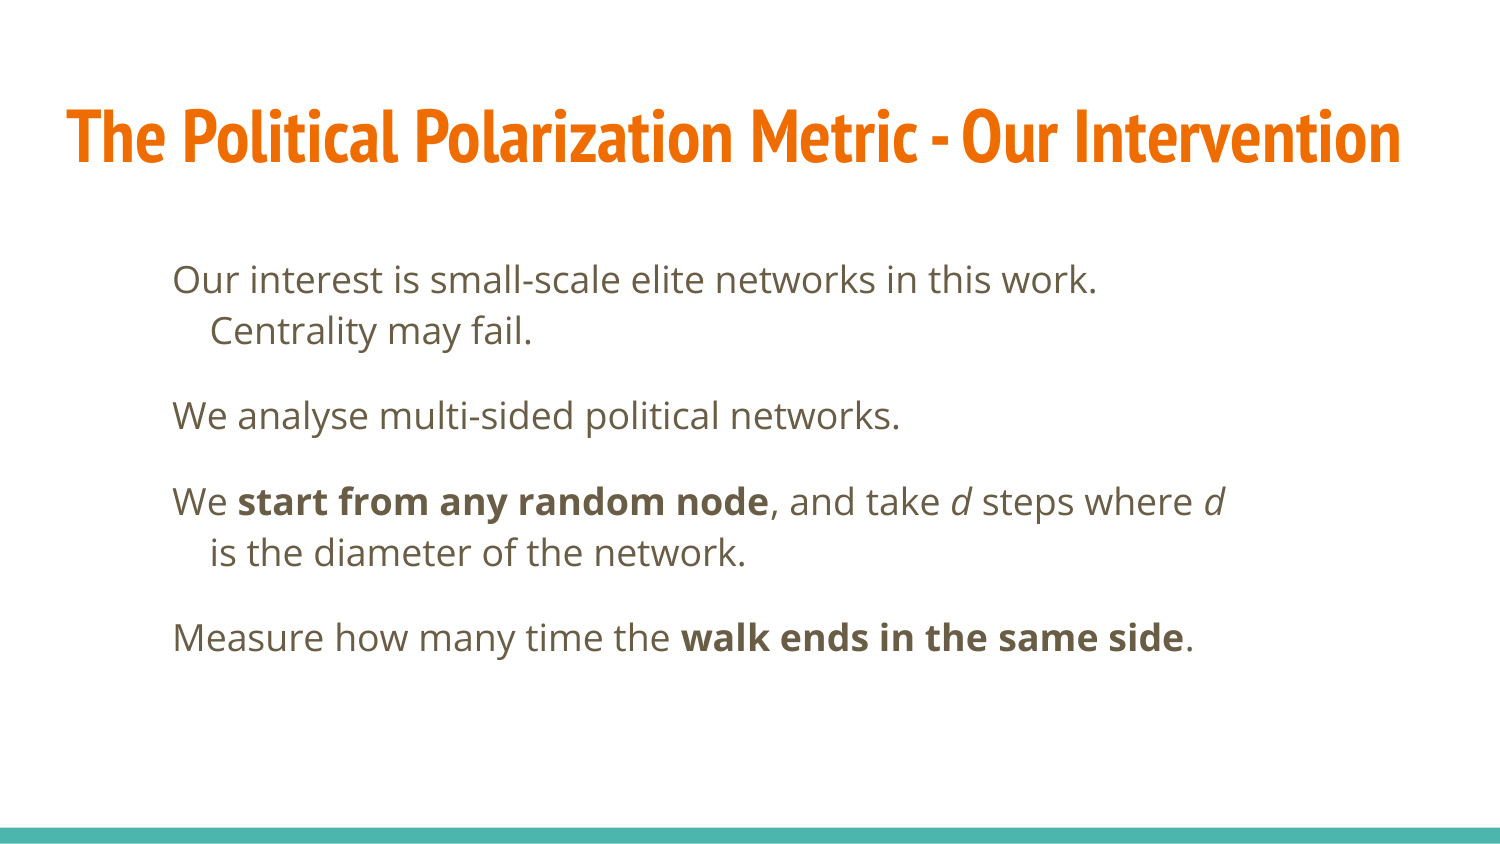

# The Political Polarization Metric - Our Intervention
Our interest is small-scale elite networks in this work. Centrality may fail.
We analyse multi-sided political networks.
We start from any random node, and take d steps where d is the diameter of the network.
Measure how many time the walk ends in the same side.